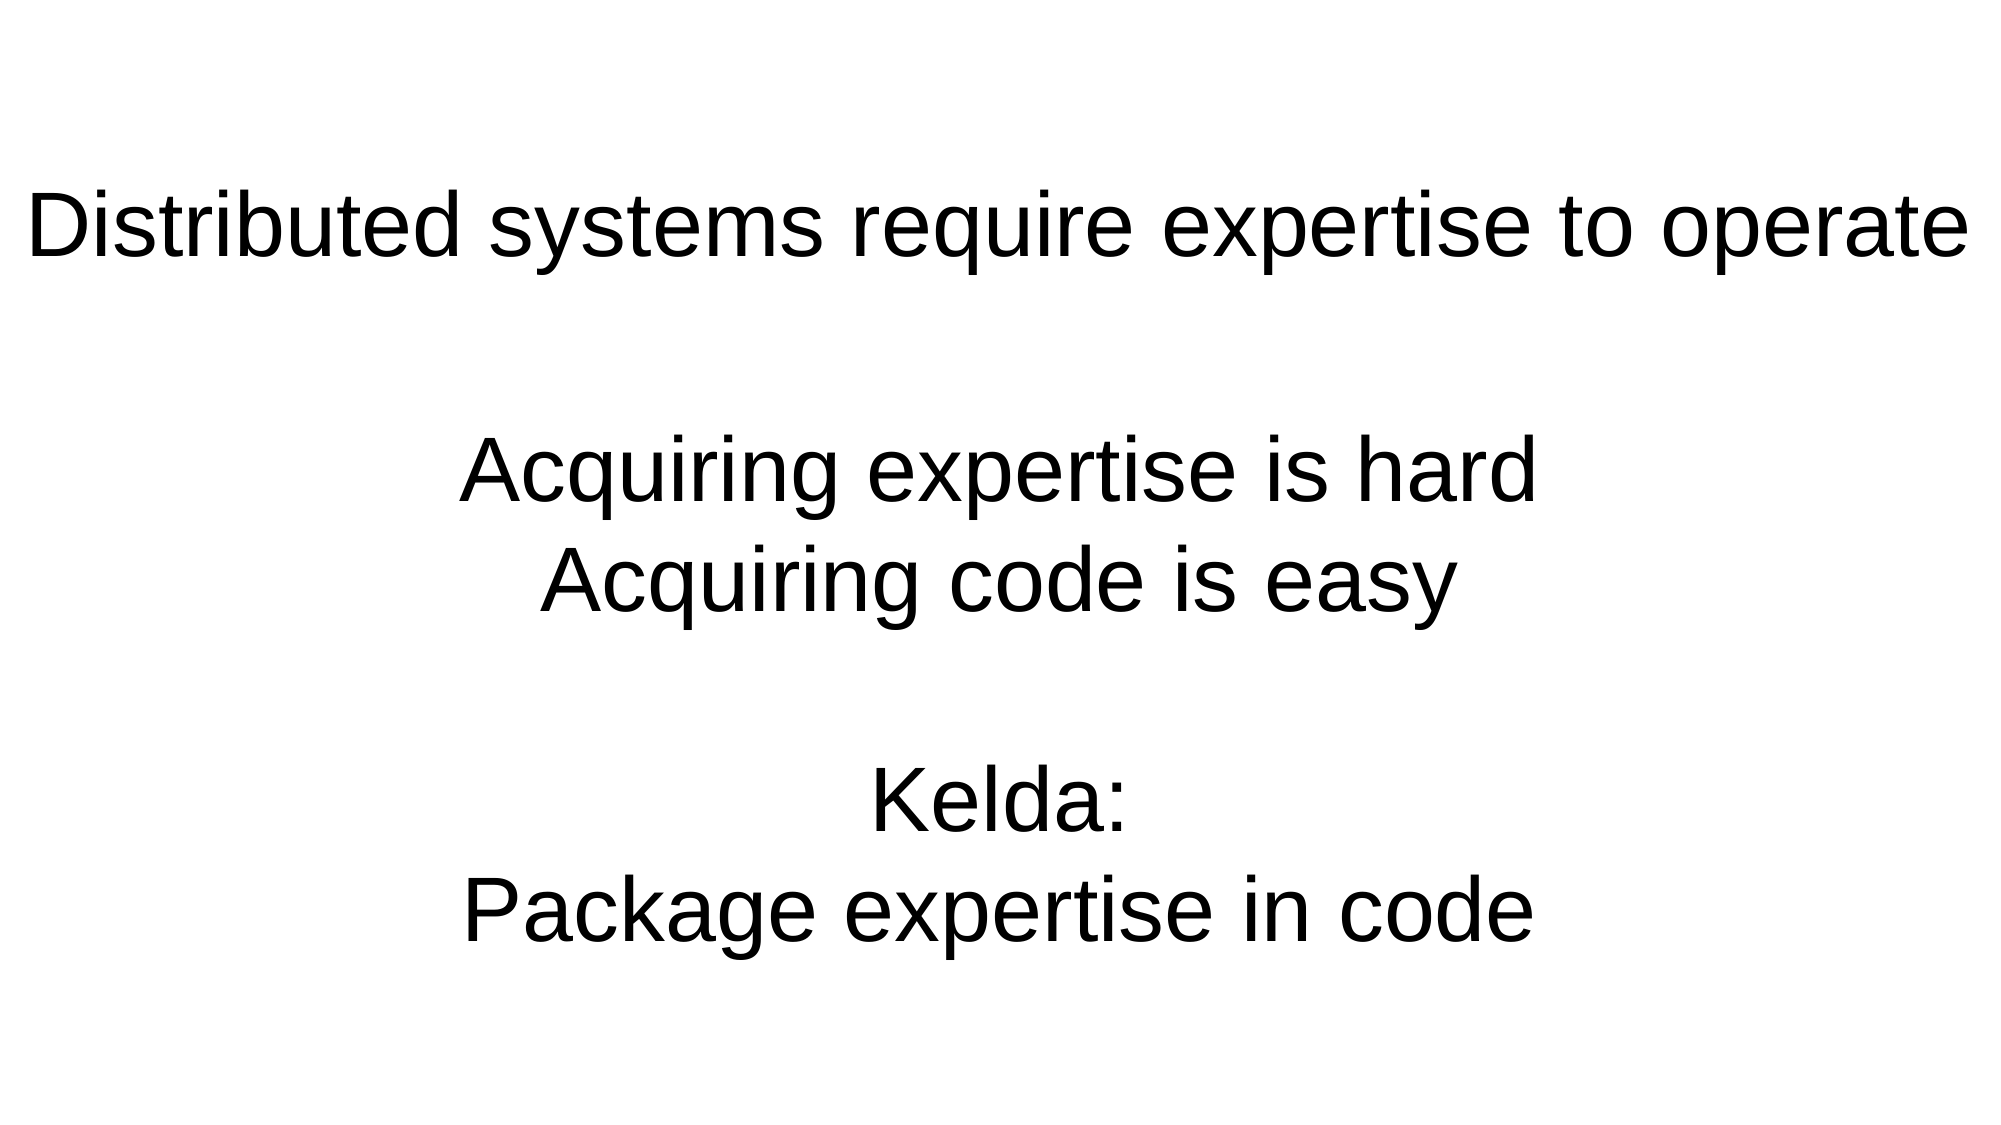

Distributed systems require expertise to operate

Acquiring expertise is hard
Acquiring code is easy

Kelda:
Package expertise in code